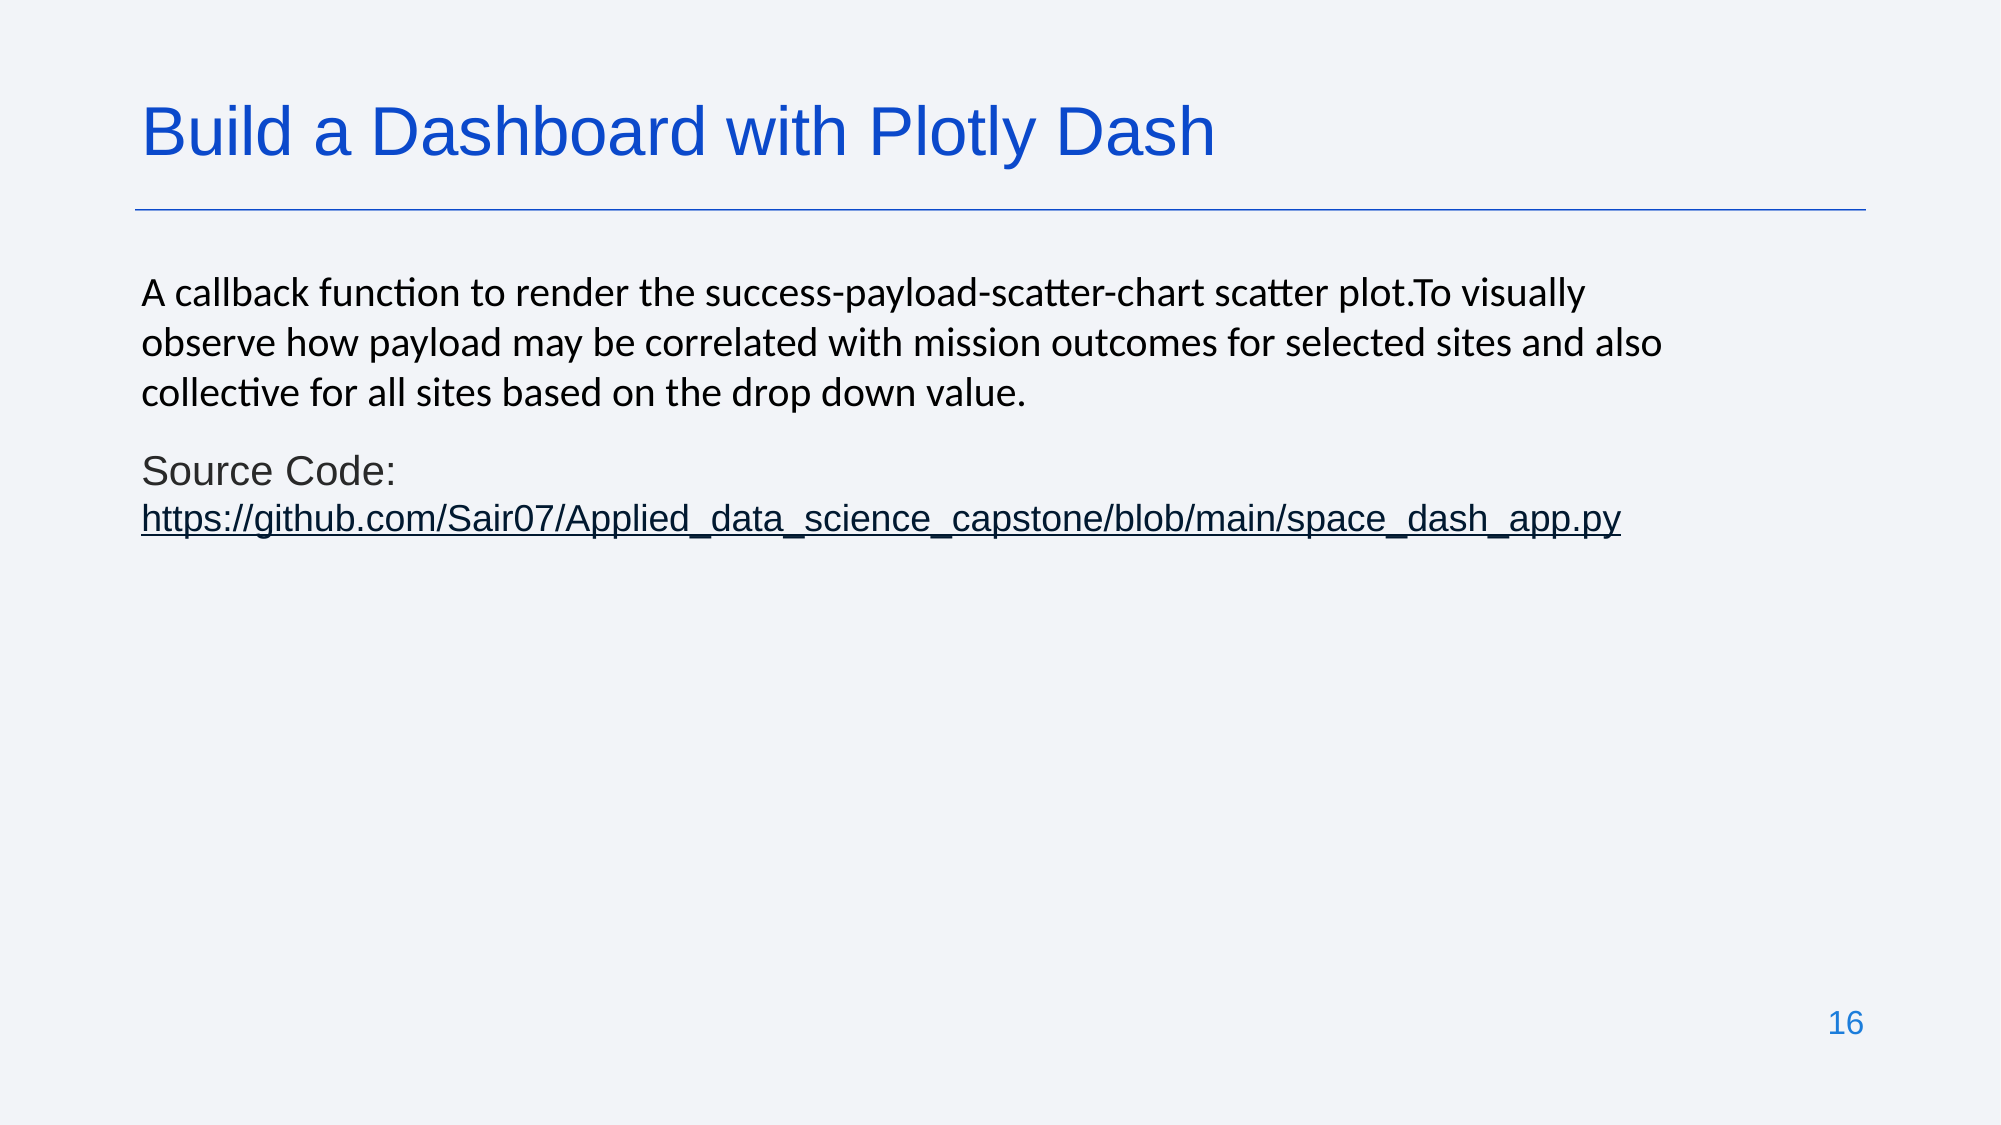

Build a Dashboard with Plotly Dash
A callback function to render the success-payload-scatter-chart scatter plot.To visually observe how payload may be correlated with mission outcomes for selected sites and also collective for all sites based on the drop down value.
Source Code: https://github.com/Sair07/Applied_data_science_capstone/blob/main/space_dash_app.py

16